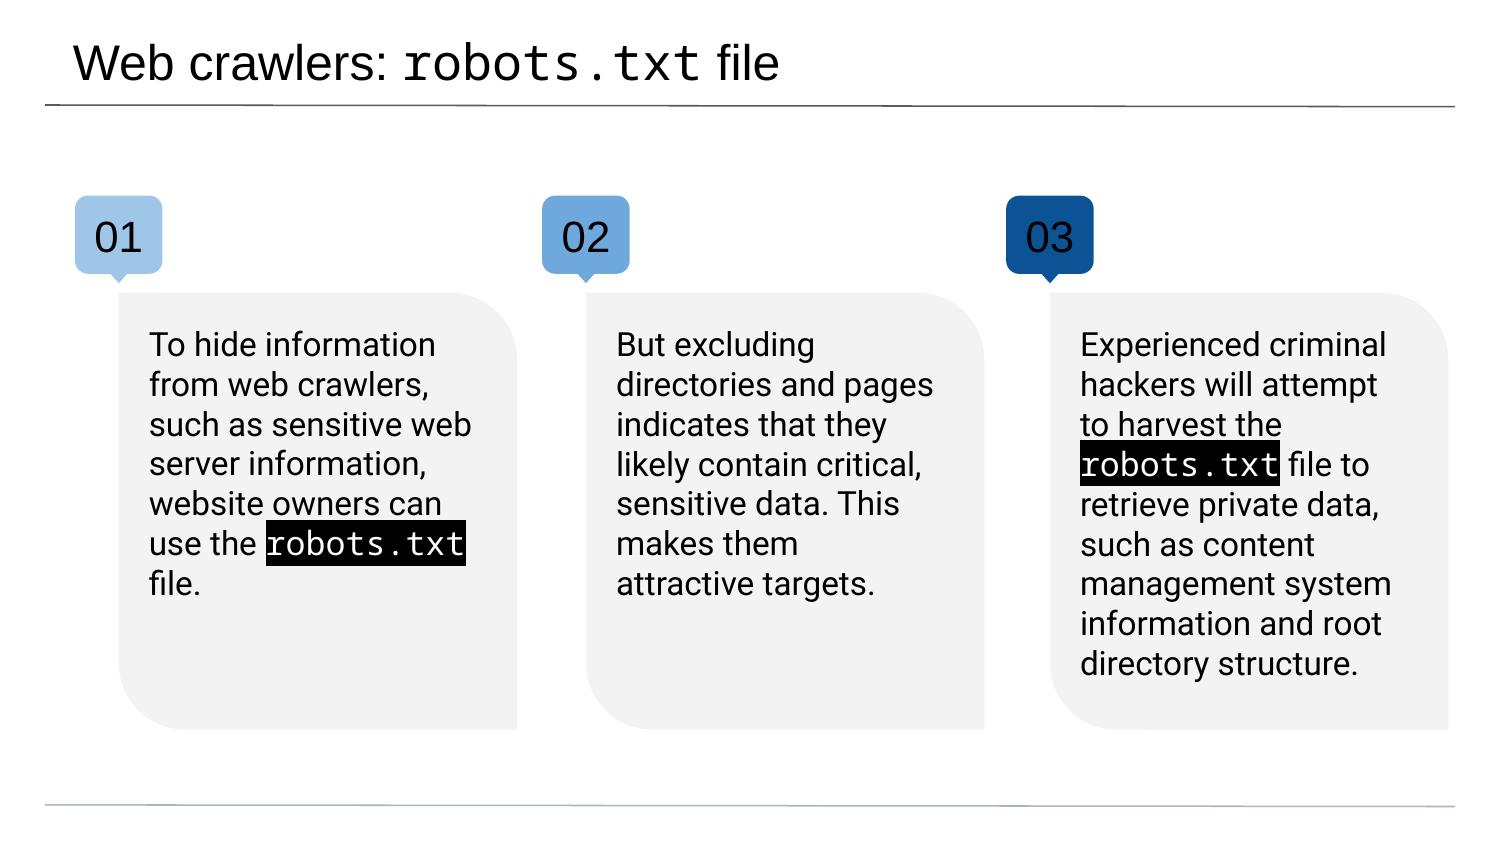

# Web crawlers: robots.txt file
01

02

03

To hide information from web crawlers,
such as sensitive web server information, website owners can
use the robots.txt file.

But excluding directories and pages indicates that they likely contain critical, sensitive data. This makes them attractive targets.

Experienced criminal hackers will attempt to harvest the robots.txt file to retrieve private data, such as content management system information and root directory structure.